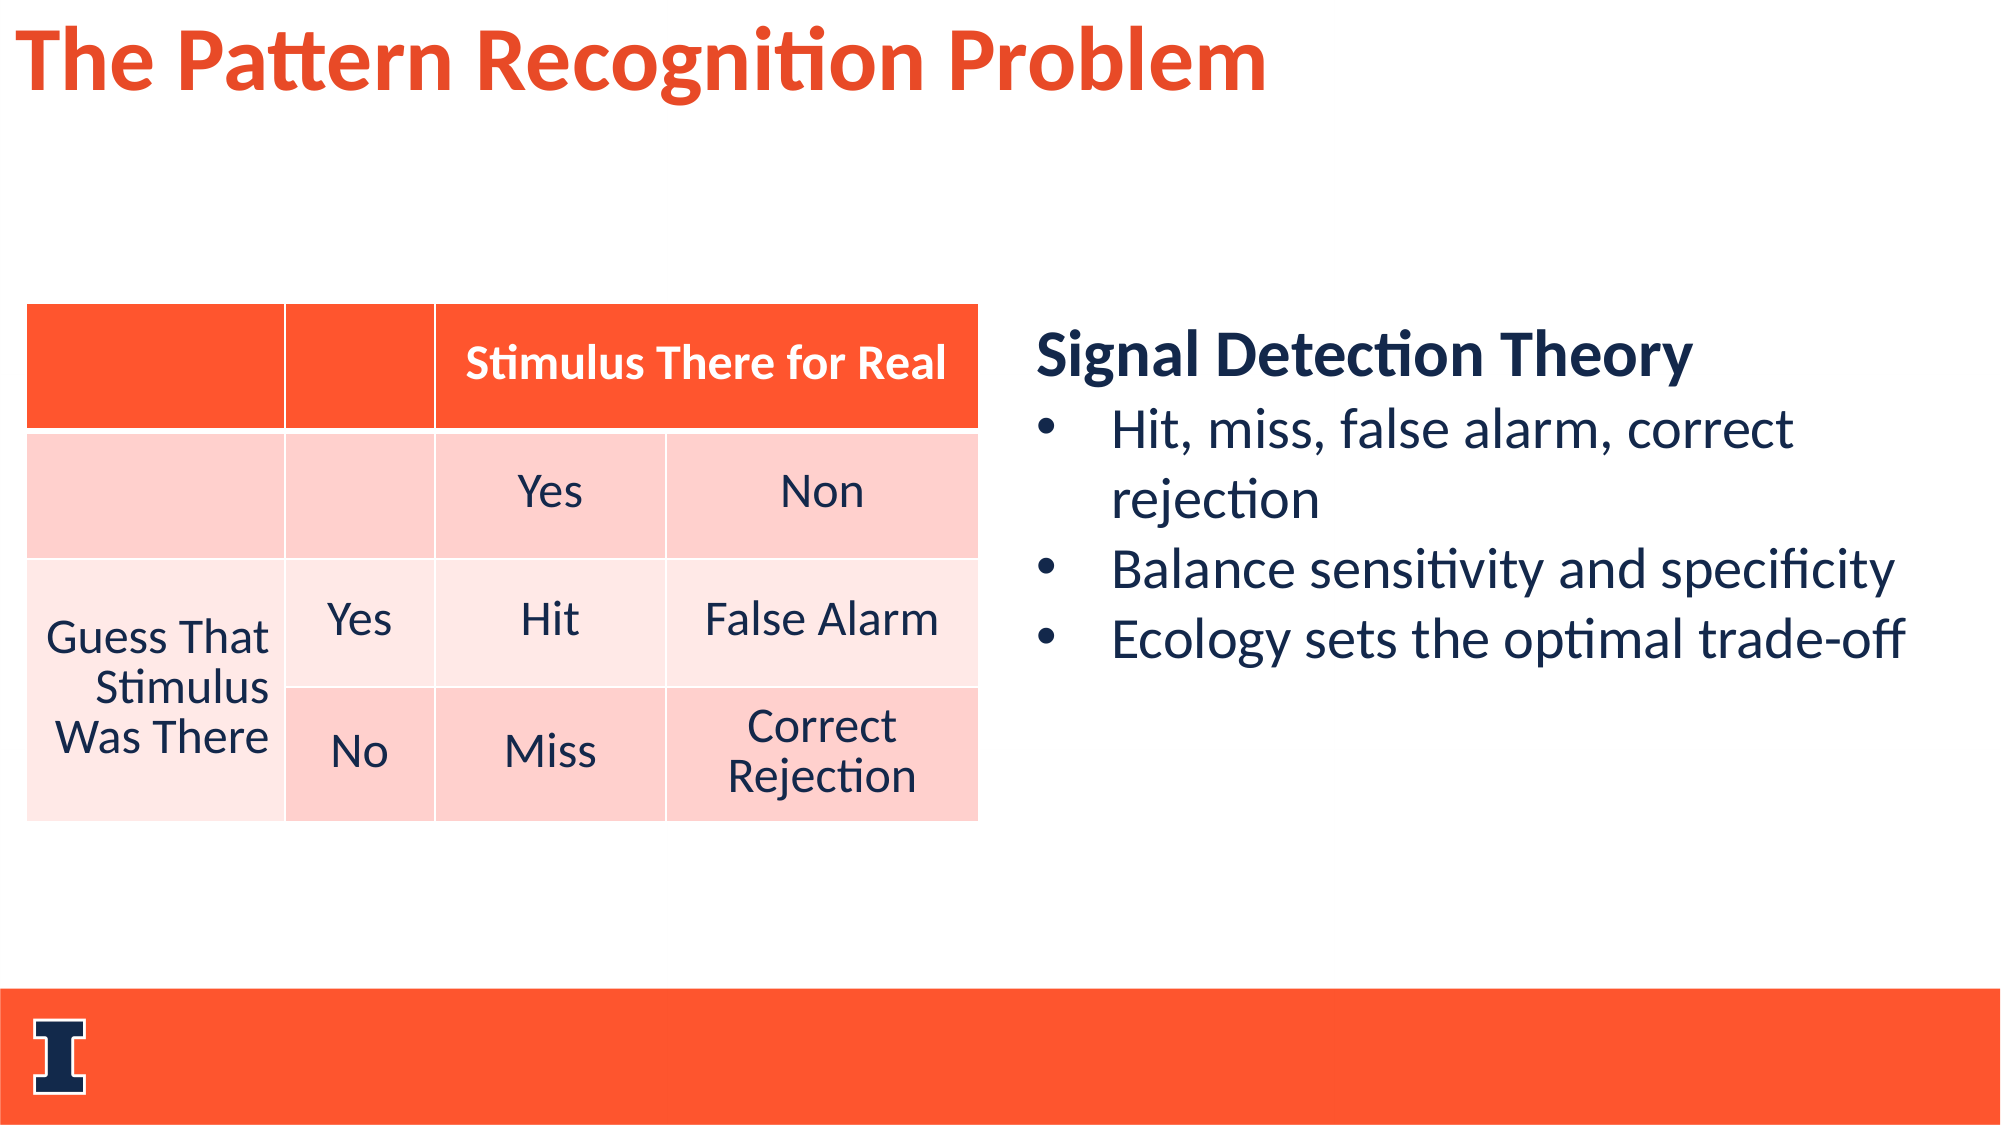

The Pattern Recognition Problem
|  |  | Stimulus There for Real |  |
| --- | --- | --- | --- |
|  |  | Yes | Non |
| Guess That Stimulus Was There | Yes | Hit | False Alarm |
|  | No | Miss | Correct Rejection |
Signal Detection Theory
Hit, miss, false alarm, correct rejection
Balance sensitivity and specificity
Ecology sets the optimal trade-off